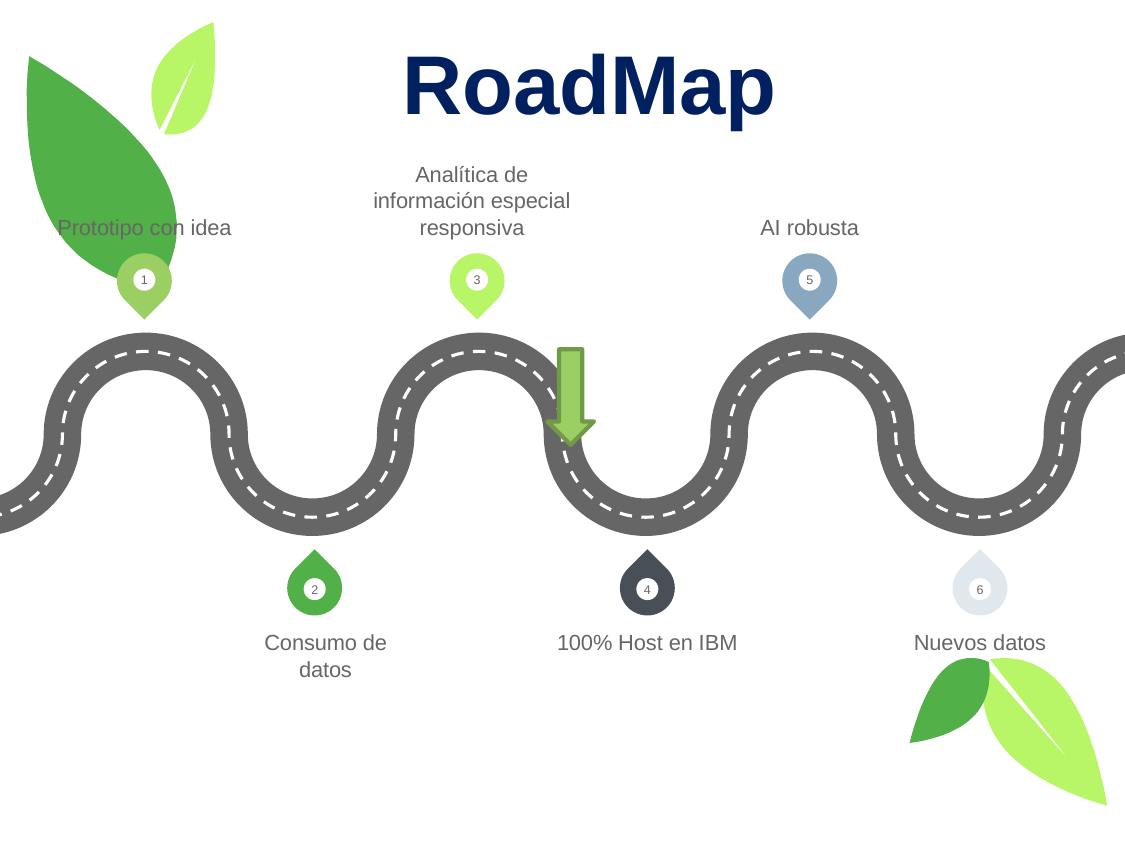

RoadMap
Prototipo con idea
Analítica de información especial responsiva
AI robusta

1

3

5

2

4

6
Consumo de datos
100% Host en IBM
Nuevos datos
14